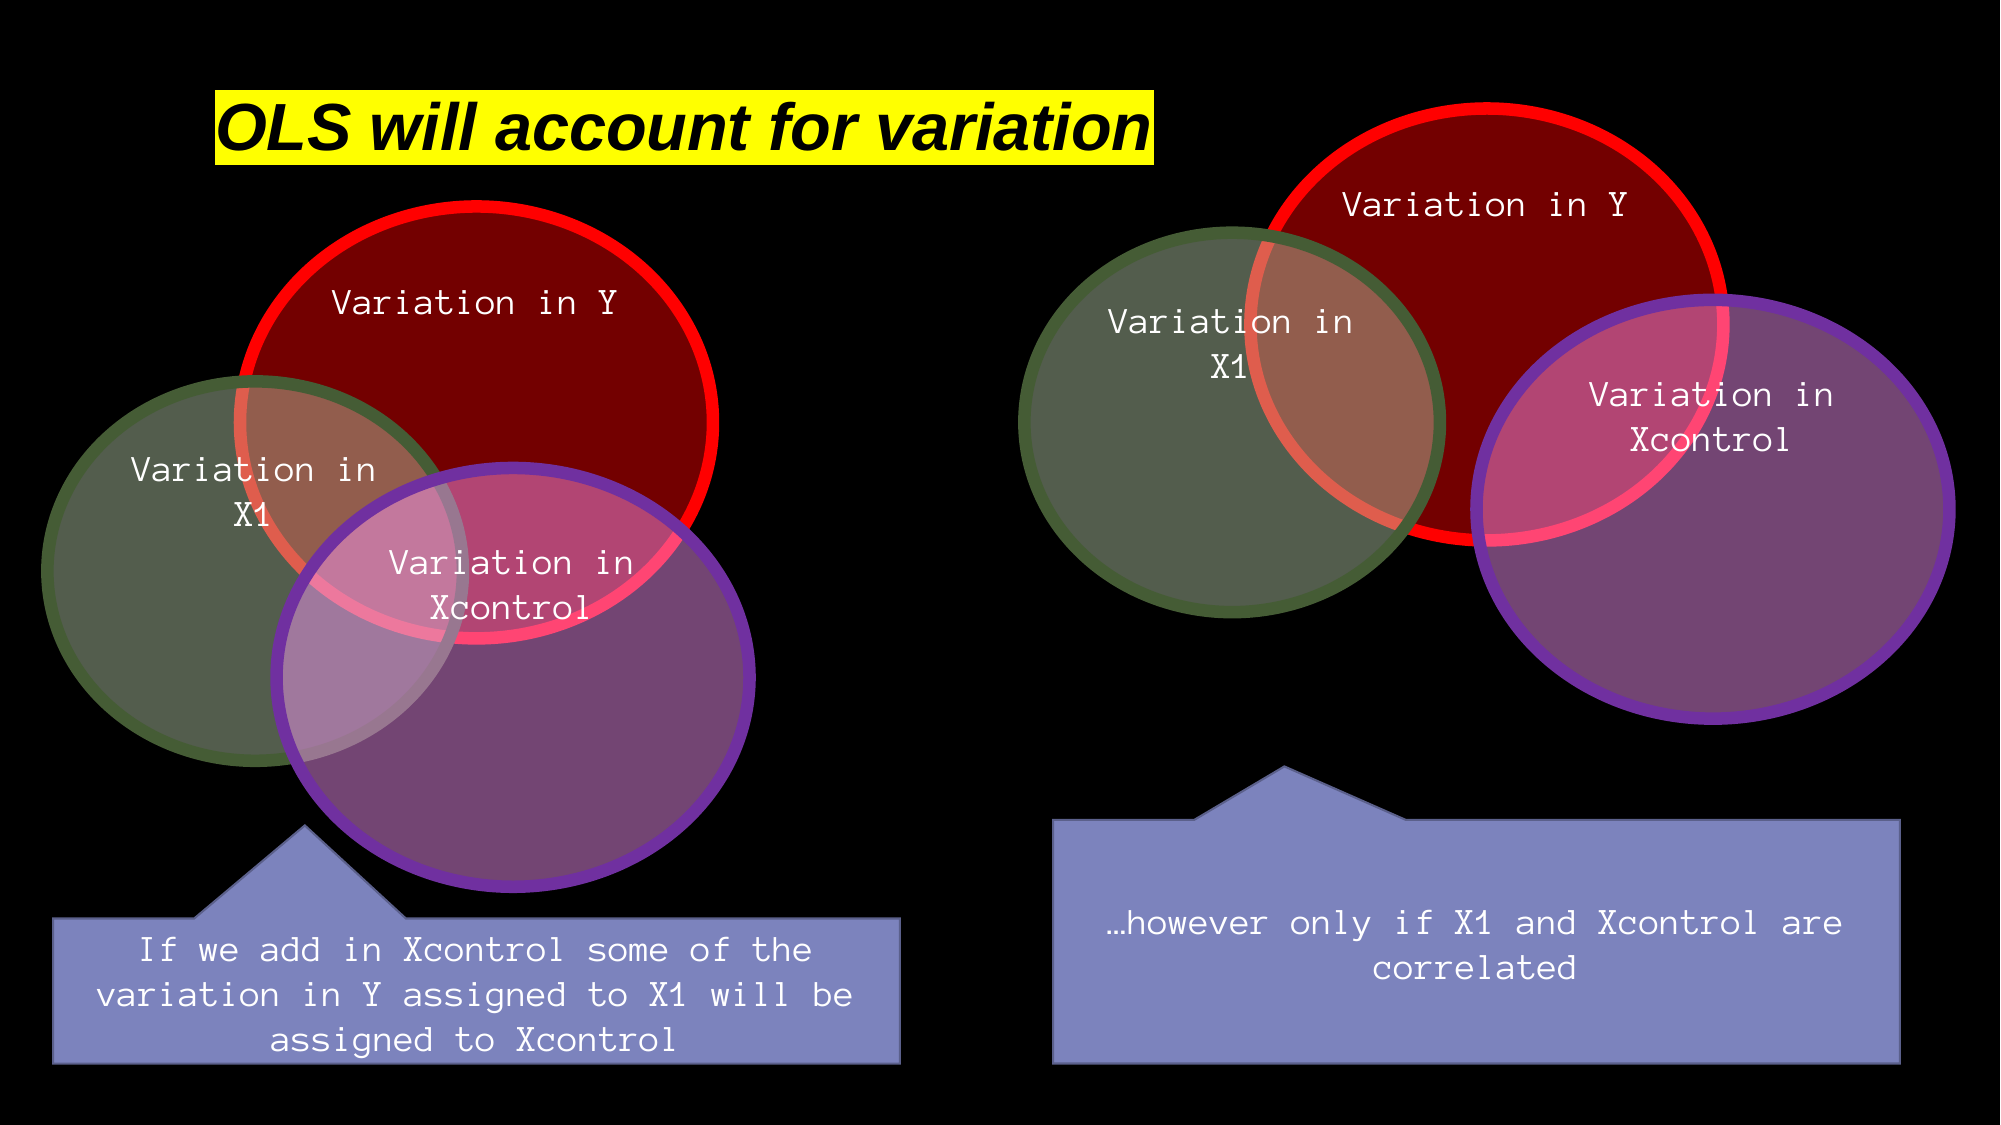

# OLS will account for variation
Variation in Y
Variation in Y
Variation in X1
Variation in Xcontrol
Variation in X1
Variation in Xcontrol
…however only if X1 and Xcontrol are correlated
If we add in Xcontrol some of the variation in Y assigned to X1 will be assigned to Xcontrol